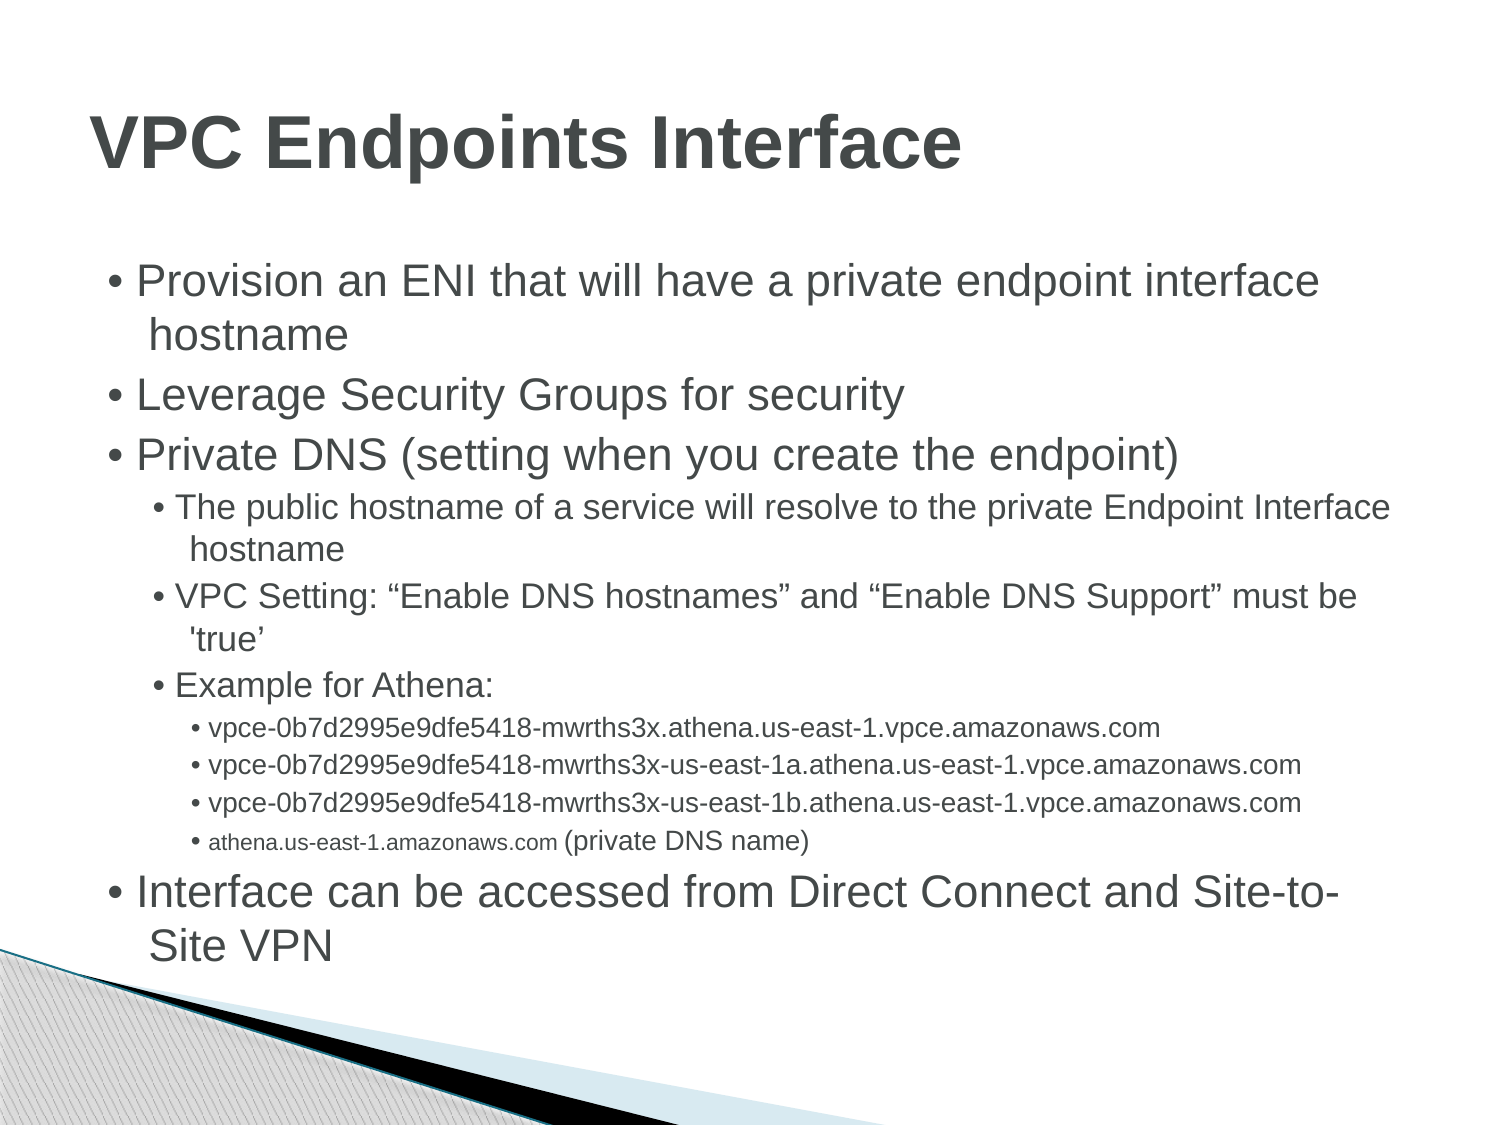

# VPC Endpoints Interface
• Provision an ENI that will have a private endpoint interface hostname
• Leverage Security Groups for security
• Private DNS (setting when you create the endpoint)
• The public hostname of a service will resolve to the private Endpoint Interface hostname
• VPC Setting: “Enable DNS hostnames” and “Enable DNS Support” must be 'true’
• Example for Athena:
• vpce-0b7d2995e9dfe5418-mwrths3x.athena.us-east-1.vpce.amazonaws.com
• vpce-0b7d2995e9dfe5418-mwrths3x-us-east-1a.athena.us-east-1.vpce.amazonaws.com
• vpce-0b7d2995e9dfe5418-mwrths3x-us-east-1b.athena.us-east-1.vpce.amazonaws.com
• athena.us-east-1.amazonaws.com (private DNS name)
• Interface can be accessed from Direct Connect and Site-to-Site VPN